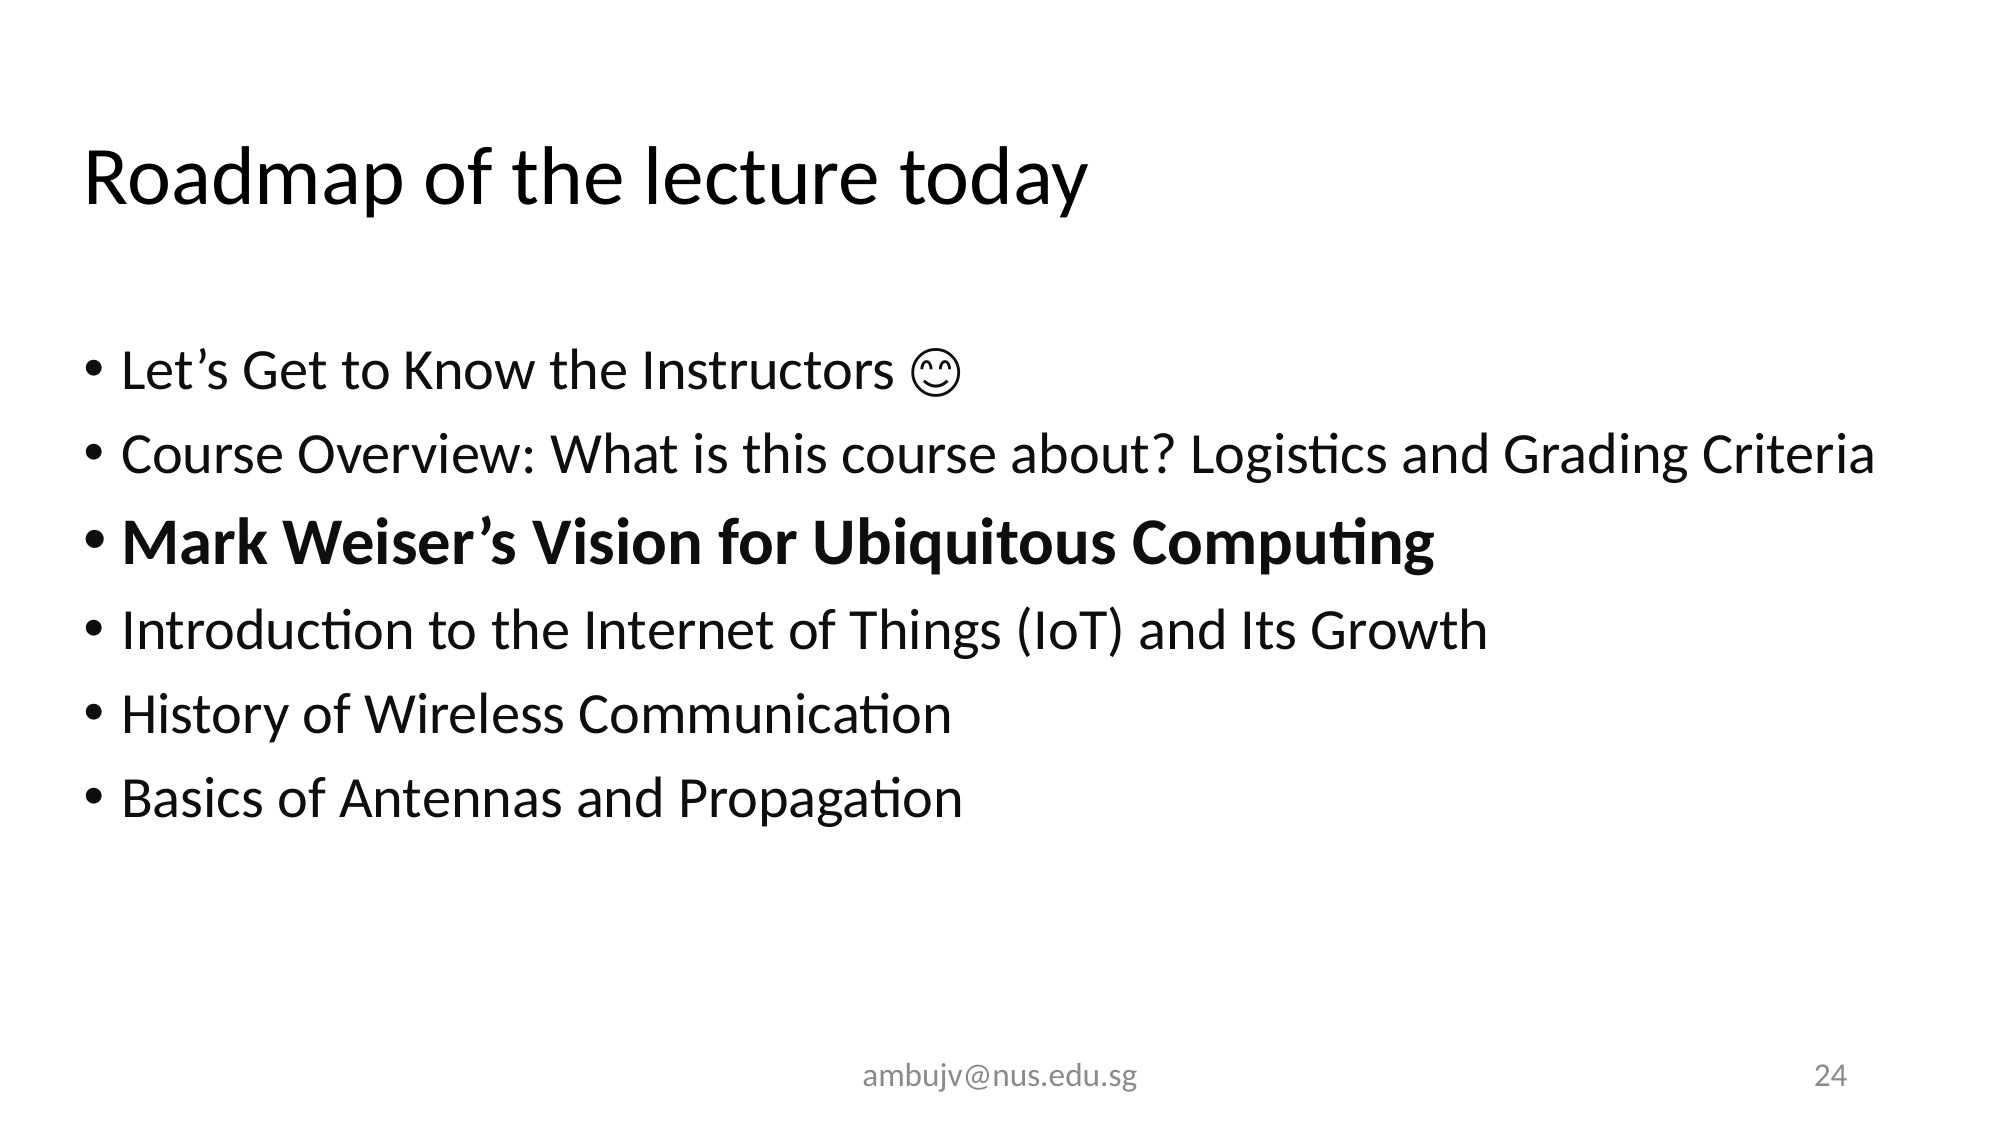

# Roadmap of the lecture today
Let’s Get to Know the Instructors 😊
Course Overview: What is this course about? Logistics and Grading Criteria
Mark Weiser’s Vision for Ubiquitous Computing
Introduction to the Internet of Things (IoT) and Its Growth
History of Wireless Communication
Basics of Antennas and Propagation

ambujv@nus.edu.sg
24